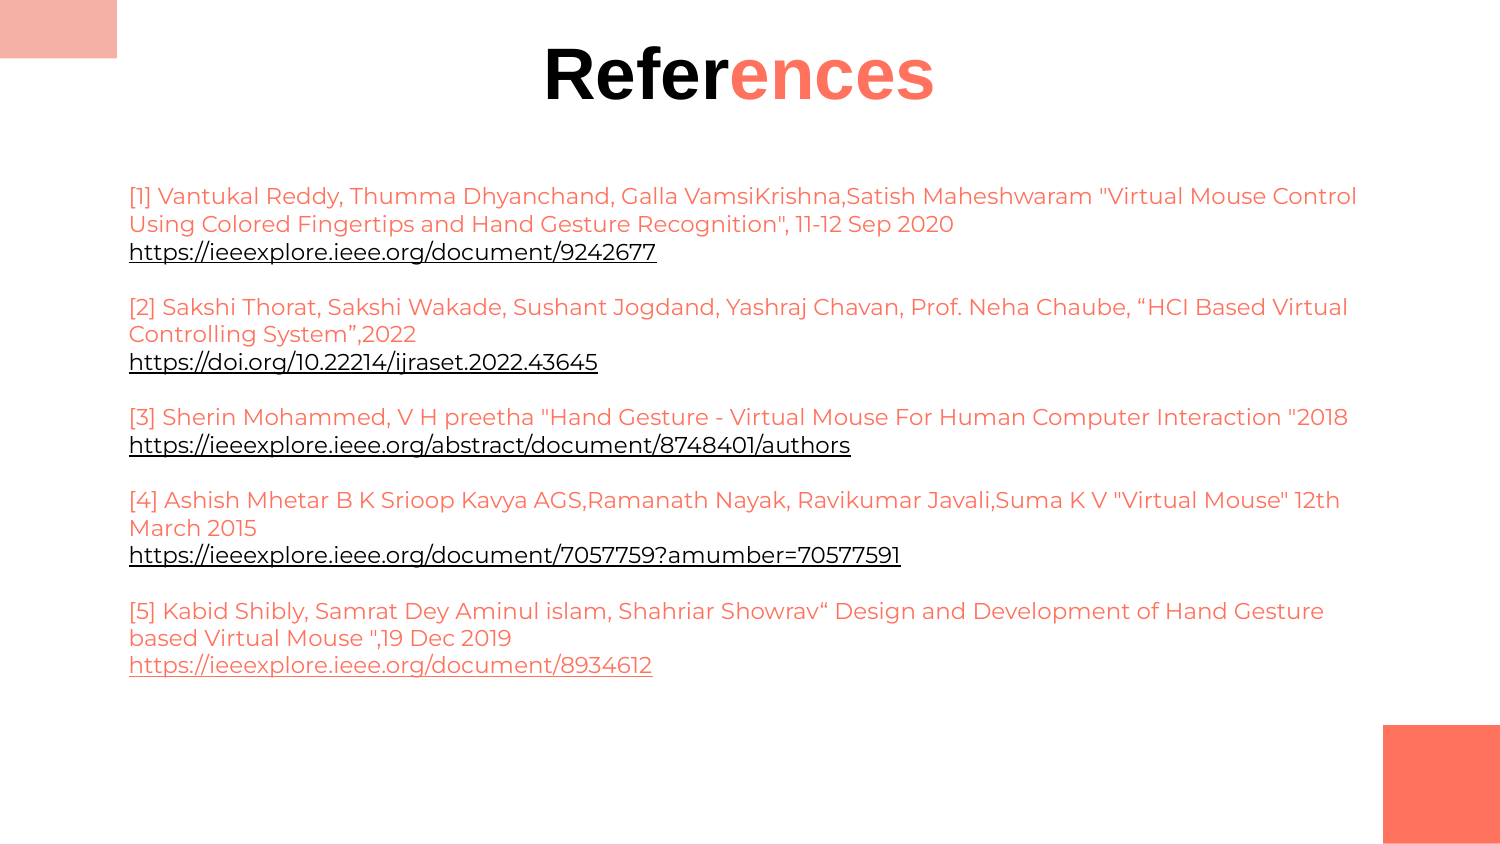

References

[1] Vantukal Reddy, Thumma Dhyanchand, Galla VamsiKrishna,Satish Maheshwaram "Virtual Mouse Control Using Colored Fingertips and Hand Gesture Recognition", 11-12 Sep 2020
https://ieeexplore.ieee.org/document/9242677

[2] Sakshi Thorat, Sakshi Wakade, Sushant Jogdand, Yashraj Chavan, Prof. Neha Chaube, “HCI Based Virtual Controlling System”,2022
https://doi.org/10.22214/ijraset.2022.43645

[3] Sherin Mohammed, V H preetha "Hand Gesture - Virtual Mouse For Human Computer Interaction "2018
https://ieeexplore.ieee.org/abstract/document/8748401/authors

[4] Ashish Mhetar B K Srioop Kavya AGS,Ramanath Nayak, Ravikumar Javali,Suma K V "Virtual Mouse" 12th March 2015
https://ieeexplore.ieee.org/document/7057759?amumber=70577591

[5] Kabid Shibly, Samrat Dey Aminul islam, Shahriar Showrav“ Design and Development of Hand Gesture based Virtual Mouse ",19 Dec 2019
https://ieeexplore.ieee.org/document/8934612